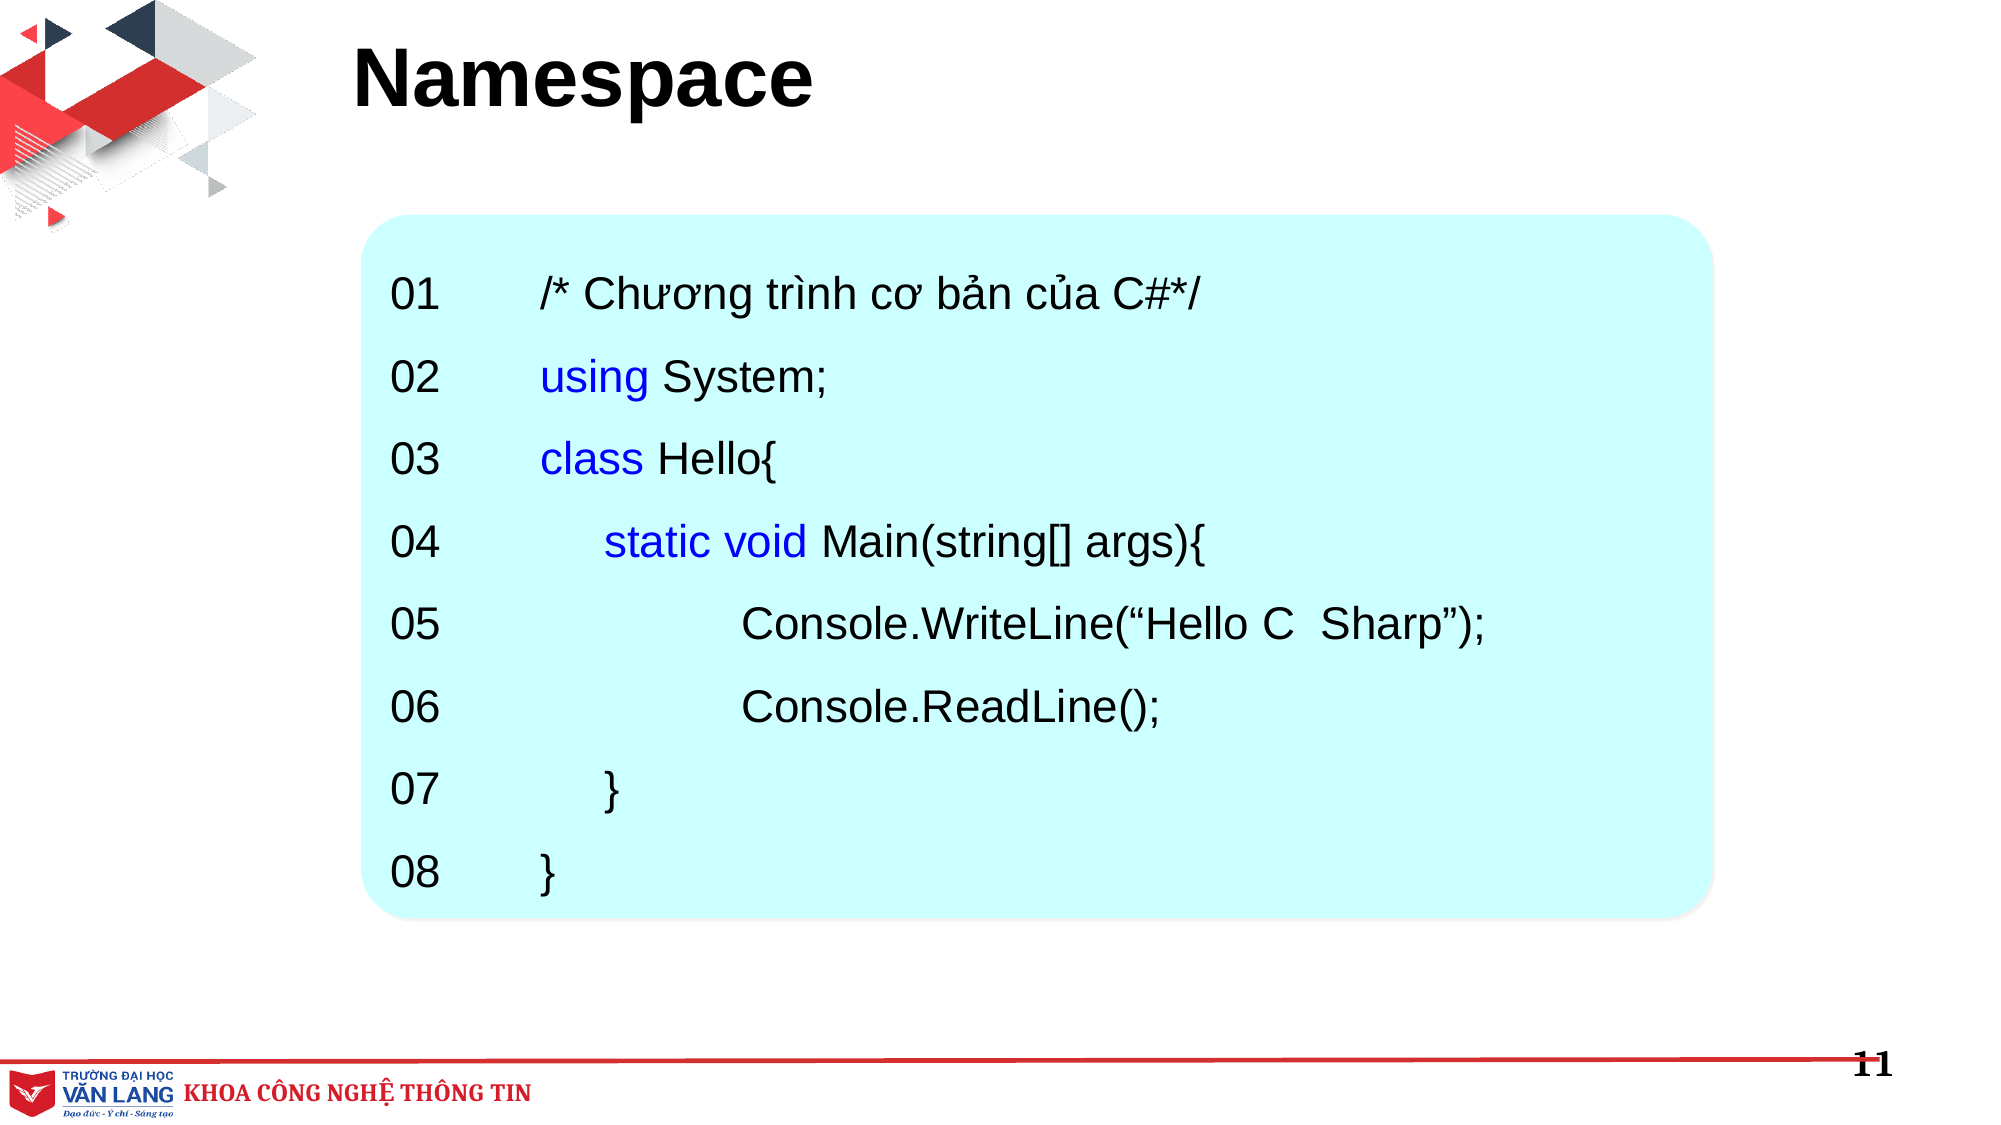

# Namespace
01	/* Chương trình cơ bản của C#*/
02	using System;
03	class Hello{
04	     static void Main(string[] args){
05		    Console.WriteLine(“Hello C  Sharp”);
06		    Console.ReadLine();
07	     }
08	}